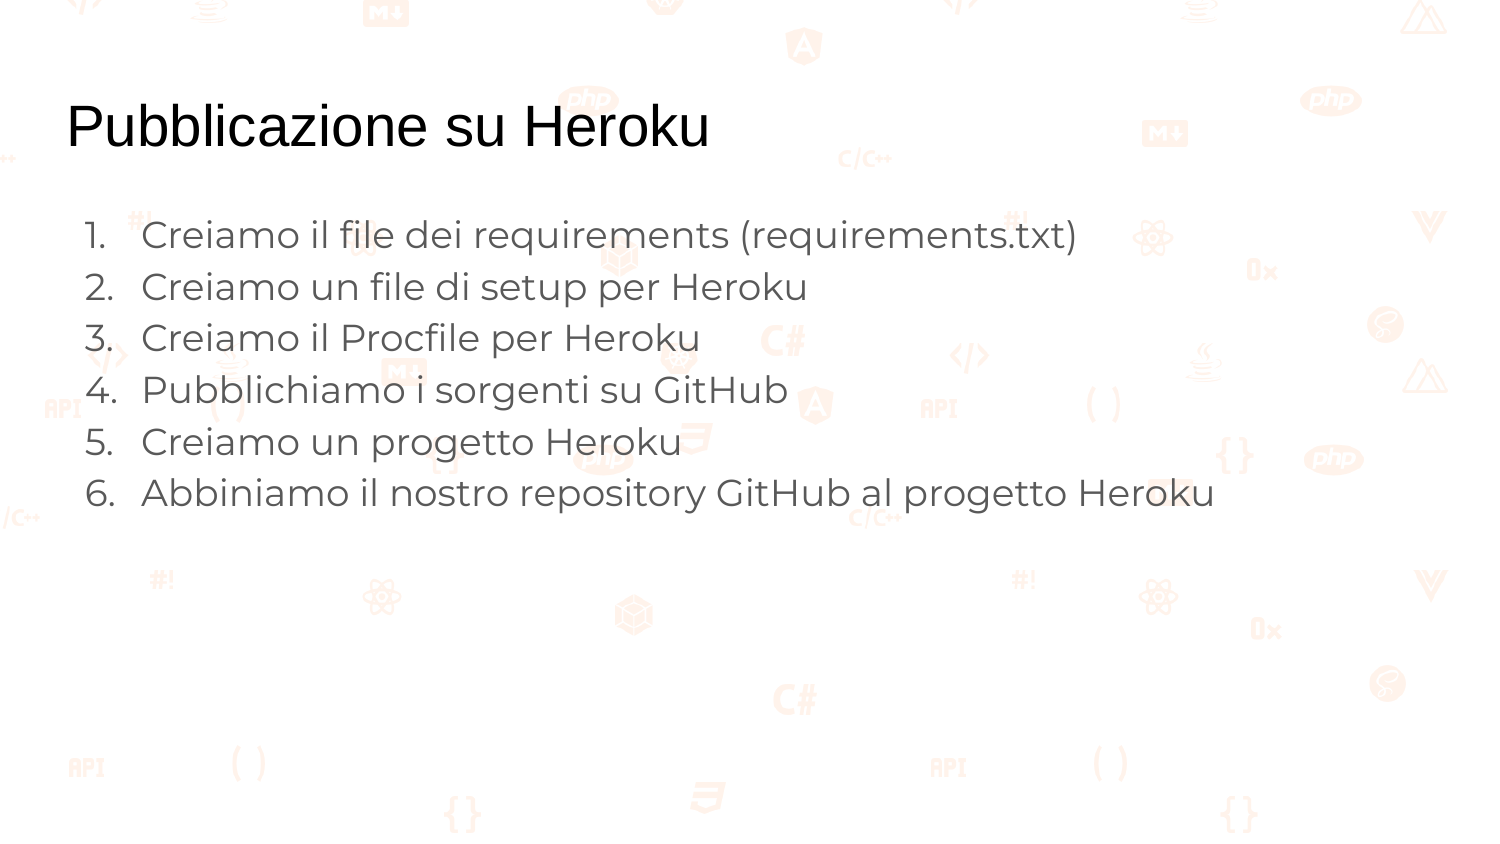

# Pubblicazione su Heroku
Creiamo il file dei requirements (requirements.txt)
Creiamo un file di setup per Heroku
Creiamo il Procfile per Heroku
Pubblichiamo i sorgenti su GitHub
Creiamo un progetto Heroku
Abbiniamo il nostro repository GitHub al progetto Heroku